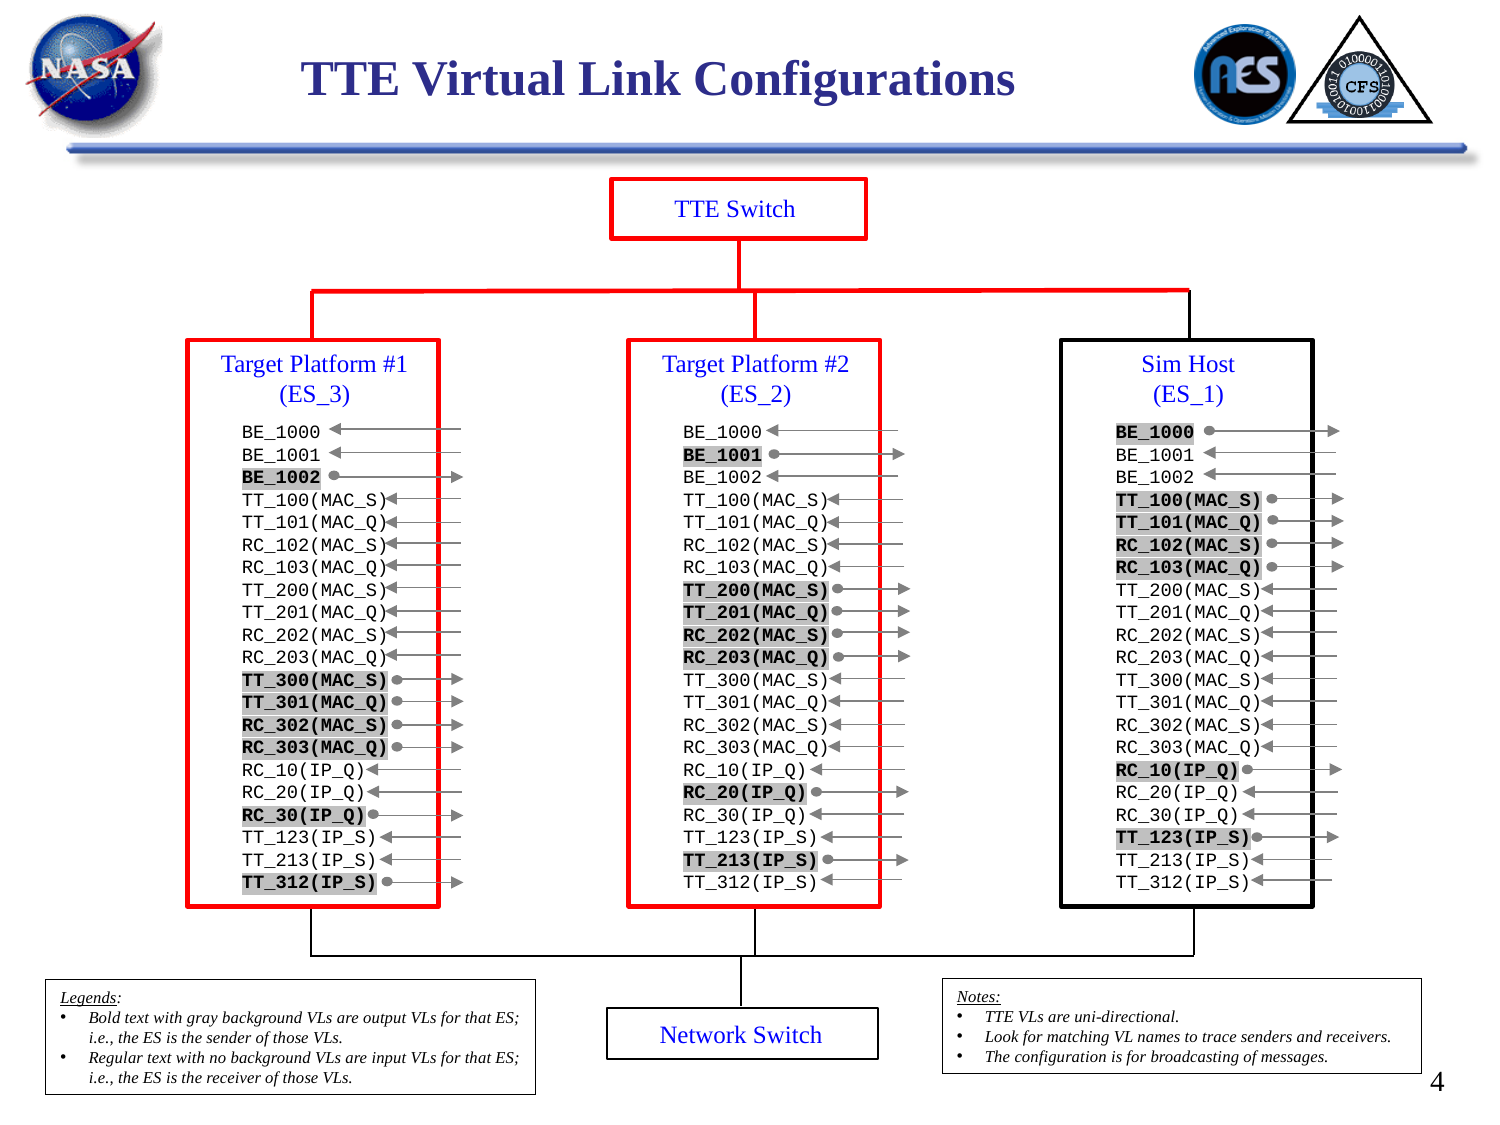

# TTE Virtual Link Configurations

TTE Switch
Target Platform #1
(ES_3)

BE_1000
BE_1001
BE_1002
TT_100(MAC_S)
TT_101(MAC_Q)
RC_102(MAC_S)
RC_103(MAC_Q)
TT_200(MAC_S)
TT_201(MAC_Q)
RC_202(MAC_S)
RC_203(MAC_Q)
TT_300(MAC_S)
TT_301(MAC_Q)
RC_302(MAC_S)
RC_303(MAC_Q)
RC_10(IP_Q)
RC_20(IP_Q)
RC_30(IP_Q)
TT_123(IP_S)
TT_213(IP_S)
TT_312(IP_S)

Target Platform #2
(ES_2)

BE_1000
BE_1001
BE_1002
TT_100(MAC_S)
TT_101(MAC_Q)
RC_102(MAC_S)
RC_103(MAC_Q)
TT_200(MAC_S)
TT_201(MAC_Q)
RC_202(MAC_S)
RC_203(MAC_Q)
TT_300(MAC_S)
TT_301(MAC_Q)
RC_302(MAC_S)
RC_303(MAC_Q)
RC_10(IP_Q)
RC_20(IP_Q)
RC_30(IP_Q)
TT_123(IP_S)
TT_213(IP_S)
TT_312(IP_S)

Sim Host
(ES_1)

BE_1000
BE_1001
BE_1002
TT_100(MAC_S)
TT_101(MAC_Q)
RC_102(MAC_S)
RC_103(MAC_Q)
TT_200(MAC_S)
TT_201(MAC_Q)
RC_202(MAC_S)
RC_203(MAC_Q)
TT_300(MAC_S)
TT_301(MAC_Q)
RC_302(MAC_S)
RC_303(MAC_Q)
RC_10(IP_Q)
RC_20(IP_Q)
RC_30(IP_Q)
TT_123(IP_S)
TT_213(IP_S)
TT_312(IP_S)

Notes:
TTE VLs are uni-directional.
Look for matching VL names to trace senders and receivers.
The configuration is for broadcasting of messages.
Legends:
Bold text with gray background VLs are output VLs for that ES;
	i.e., the ES is the sender of those VLs.
Regular text with no background VLs are input VLs for that ES;
	i.e., the ES is the receiver of those VLs.

Network Switch
4